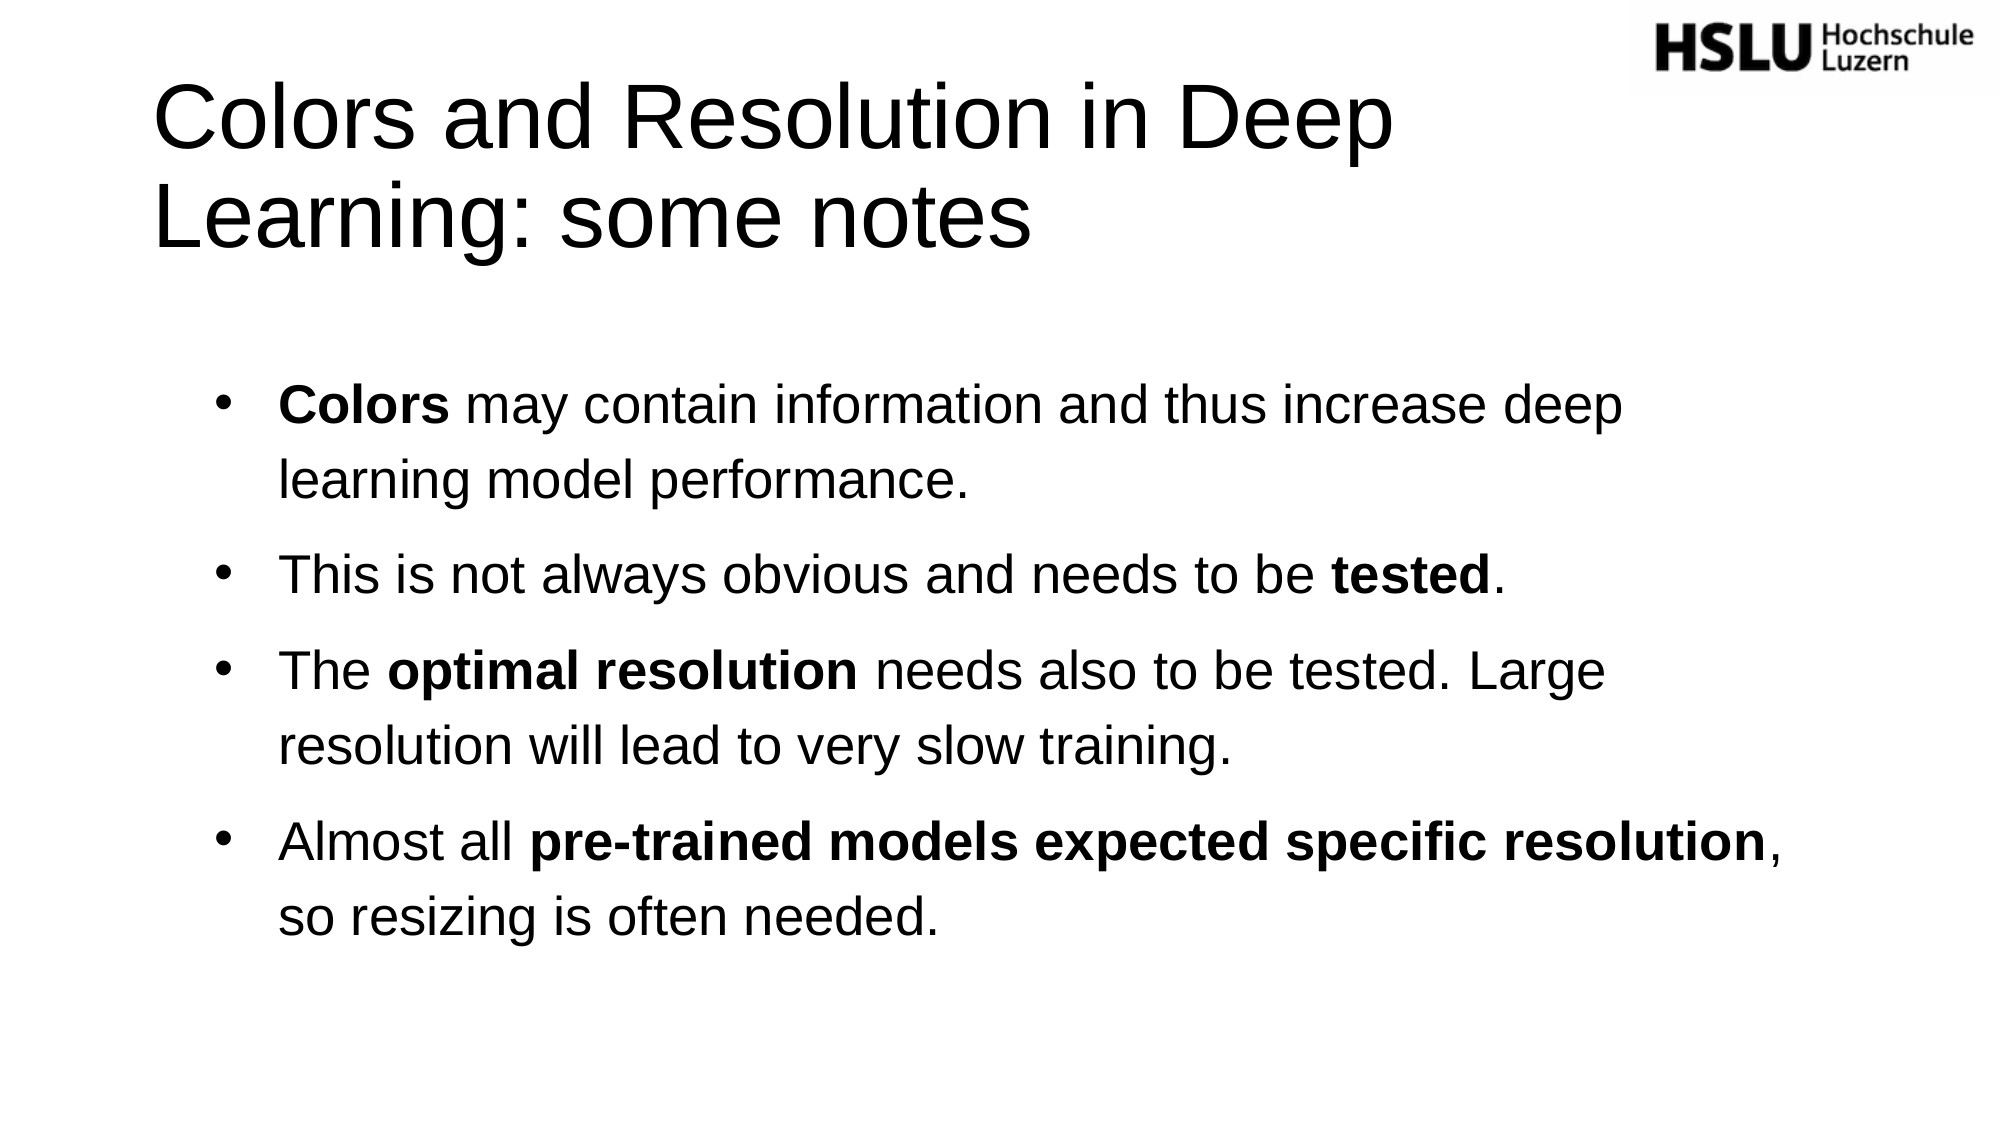

# Colors and Resolution in Deep Learning: some notes
Colors may contain information and thus increase deep learning model performance.
This is not always obvious and needs to be tested.
The optimal resolution needs also to be tested. Large resolution will lead to very slow training.
Almost all pre-trained models expected specific resolution, so resizing is often needed.